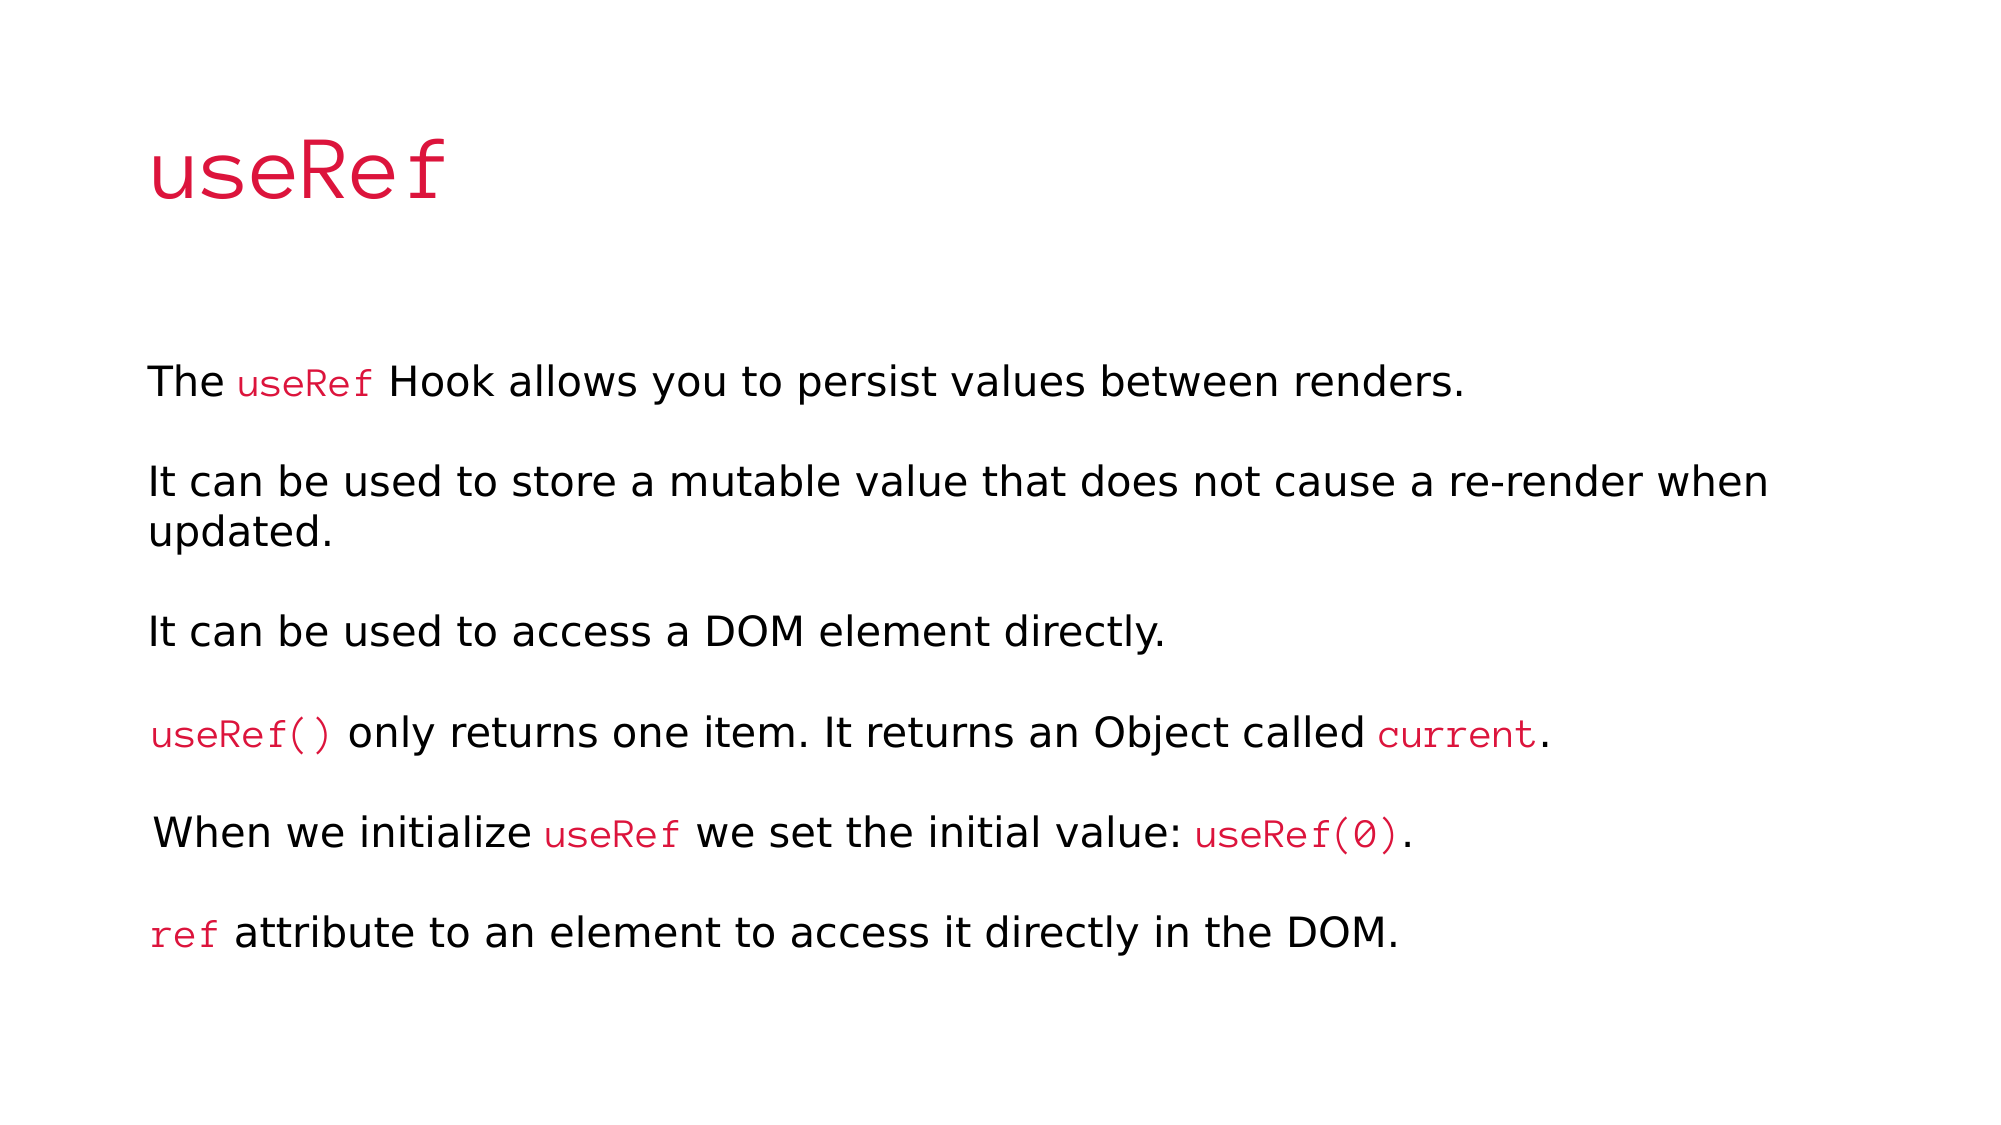

# useRef
The useRef Hook allows you to persist values between renders.

It can be used to store a mutable value that does not cause a re-render when updated.

It can be used to access a DOM element directly.
useRef() only returns one item. It returns an Object called current.

When we initialize useRef we set the initial value: useRef(0).

ref attribute to an element to access it directly in the DOM.